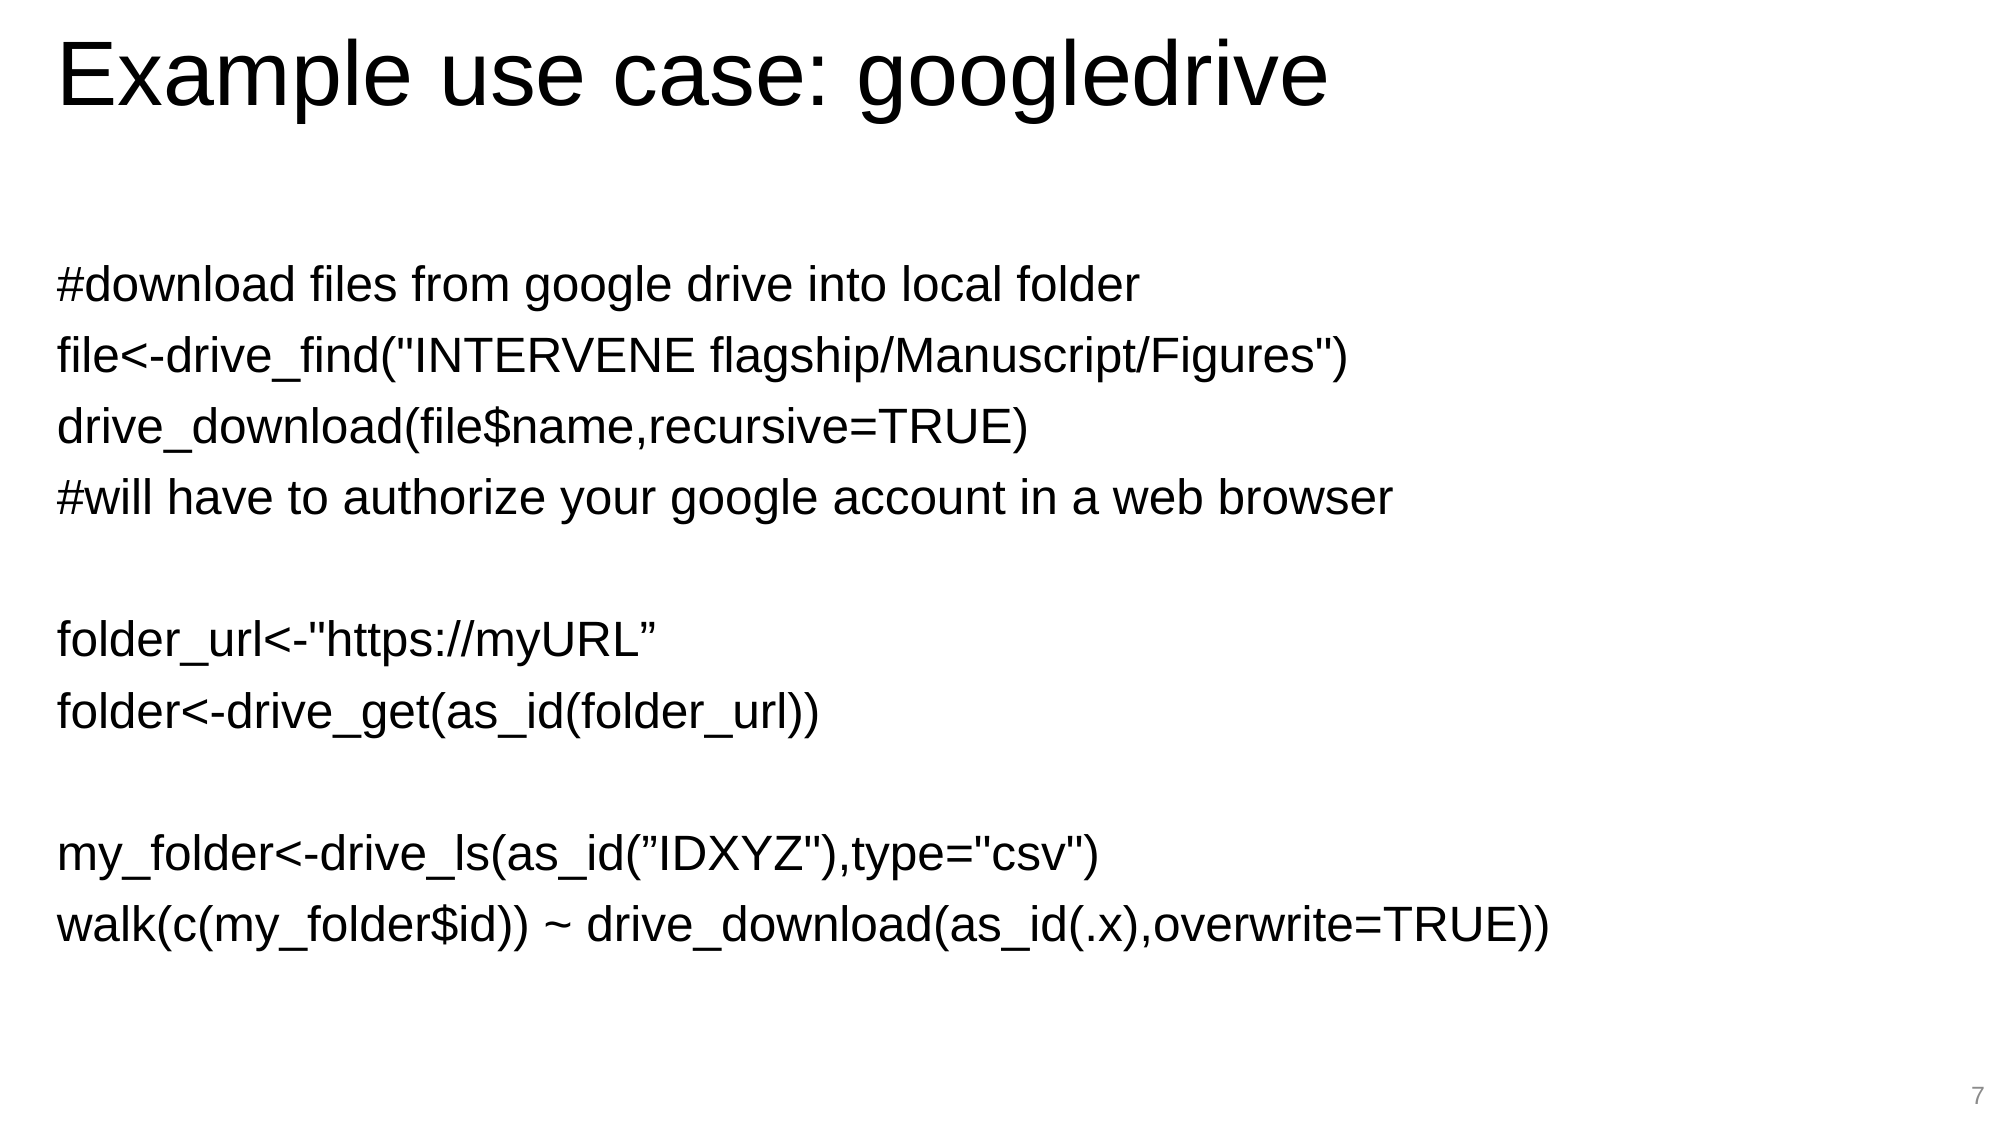

# Example use case: googledrive
#download files from google drive into local folder
file<-drive_find("INTERVENE flagship/Manuscript/Figures")
drive_download(file$name,recursive=TRUE)
#will have to authorize your google account in a web browser

folder_url<-"https://myURL”
folder<-drive_get(as_id(folder_url))

my_folder<-drive_ls(as_id(”IDXYZ"),type="csv")
walk(c(my_folder$id)) ~ drive_download(as_id(.x),overwrite=TRUE))
7